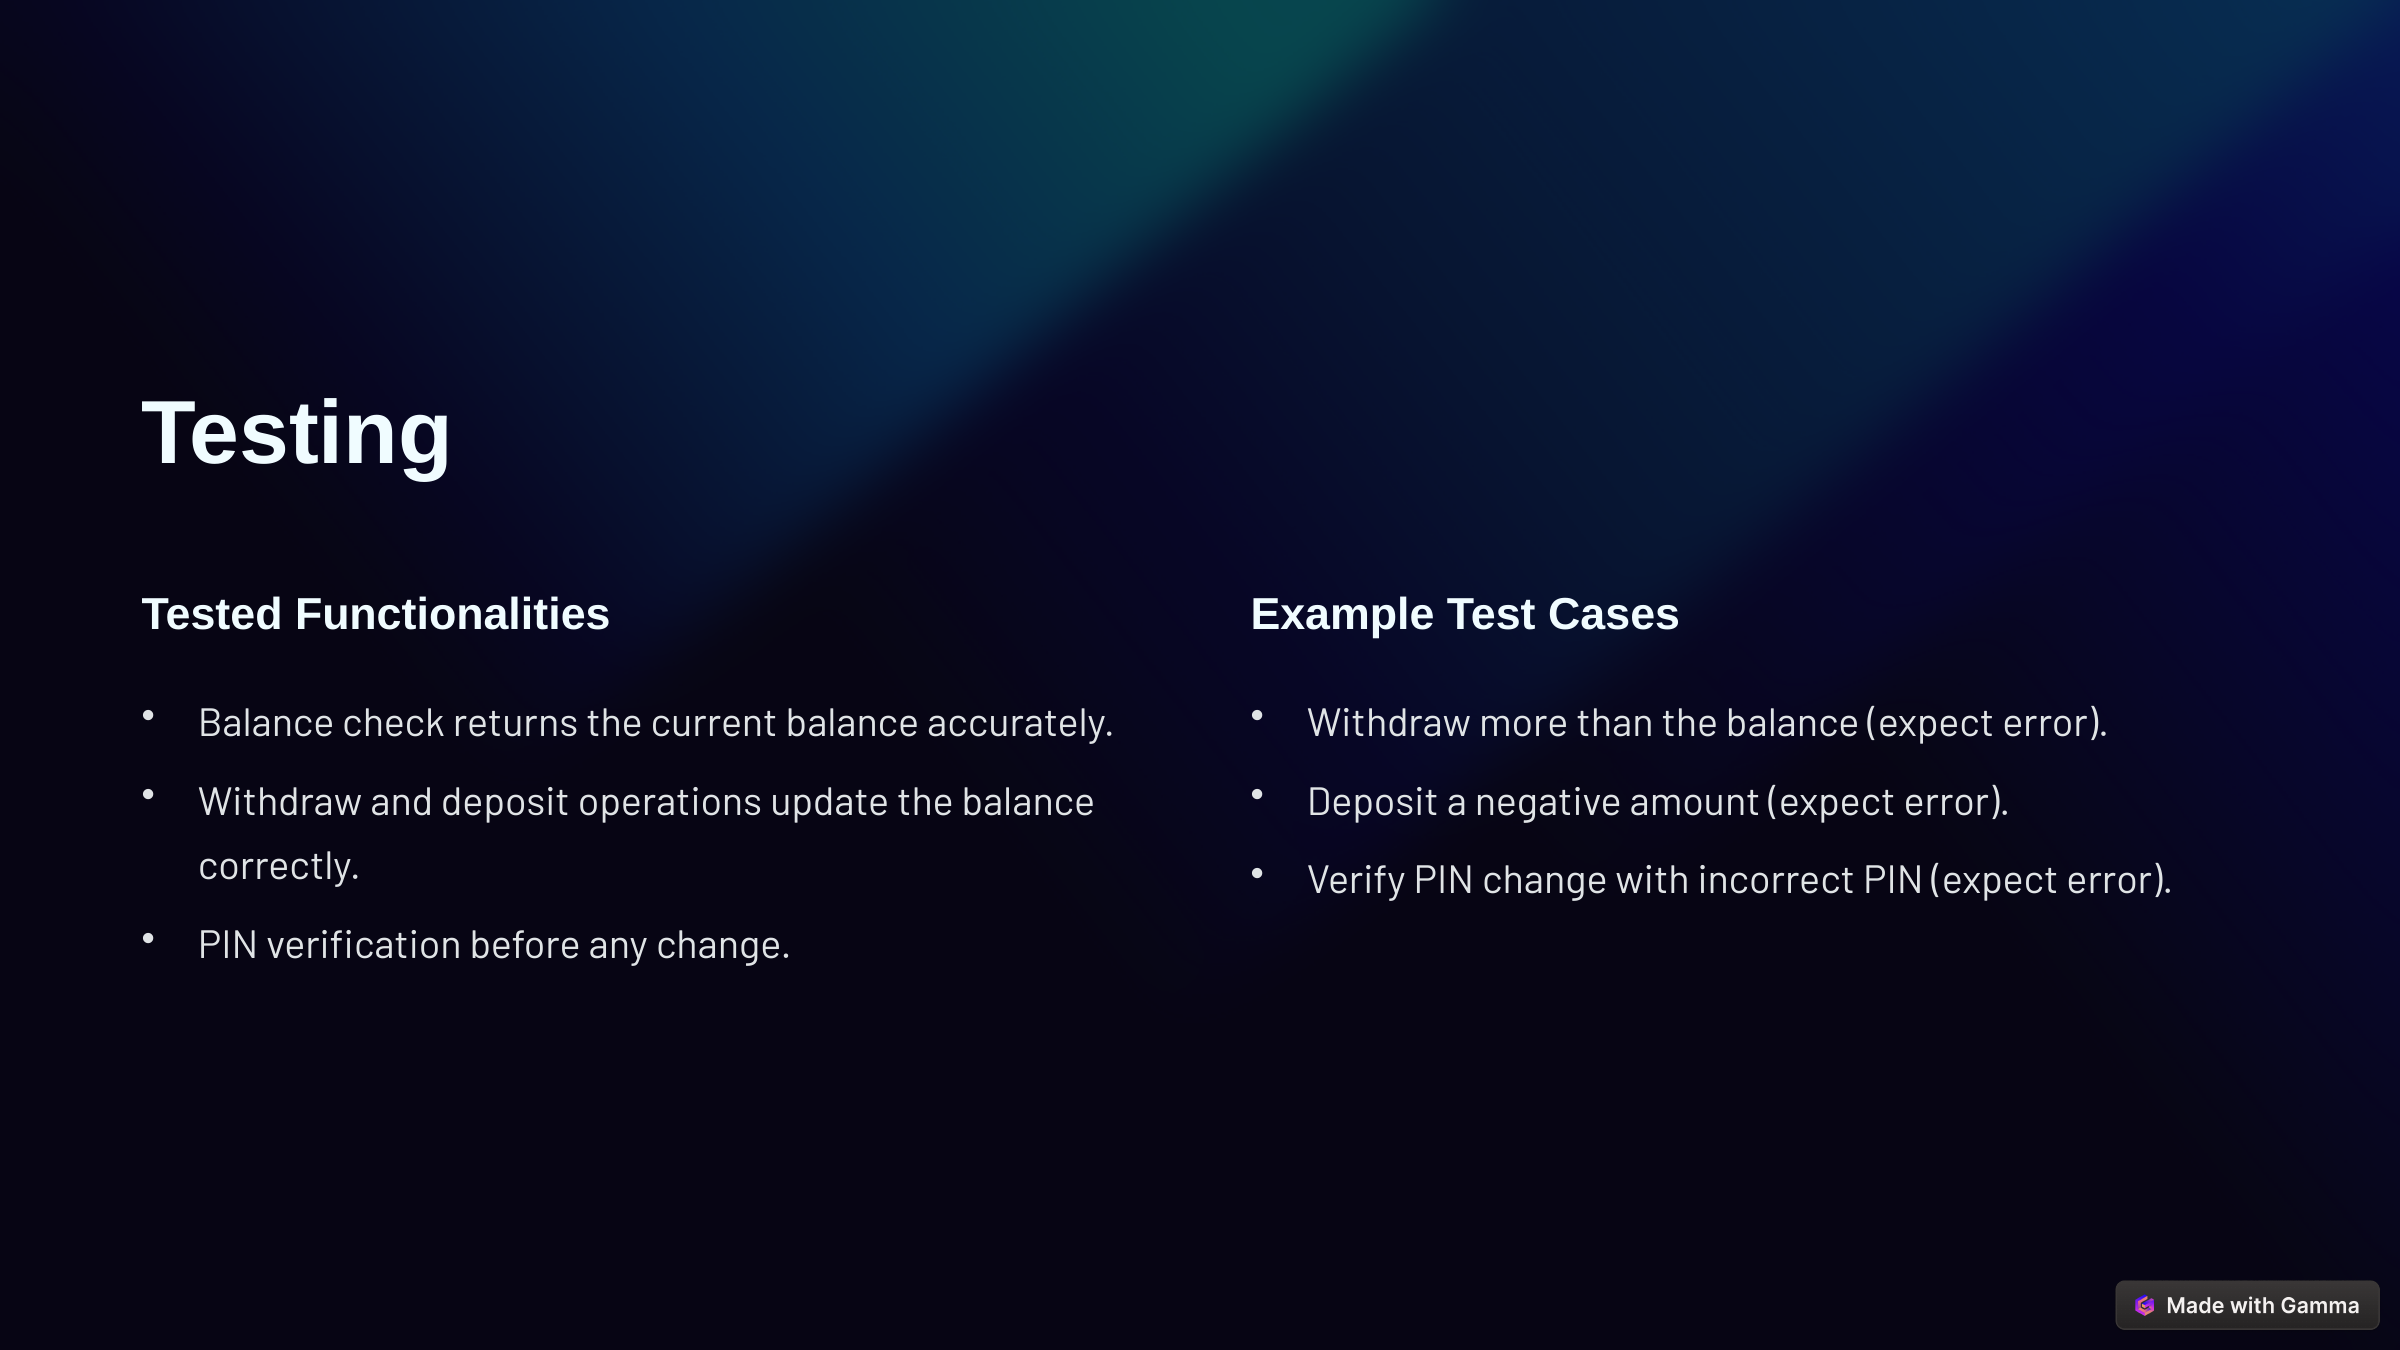

Testing
Tested Functionalities
Example Test Cases
Balance check returns the current balance accurately.
Withdraw more than the balance (expect error).
Withdraw and deposit operations update the balance correctly.
Deposit a negative amount (expect error).
Verify PIN change with incorrect PIN (expect error).
PIN verification before any change.